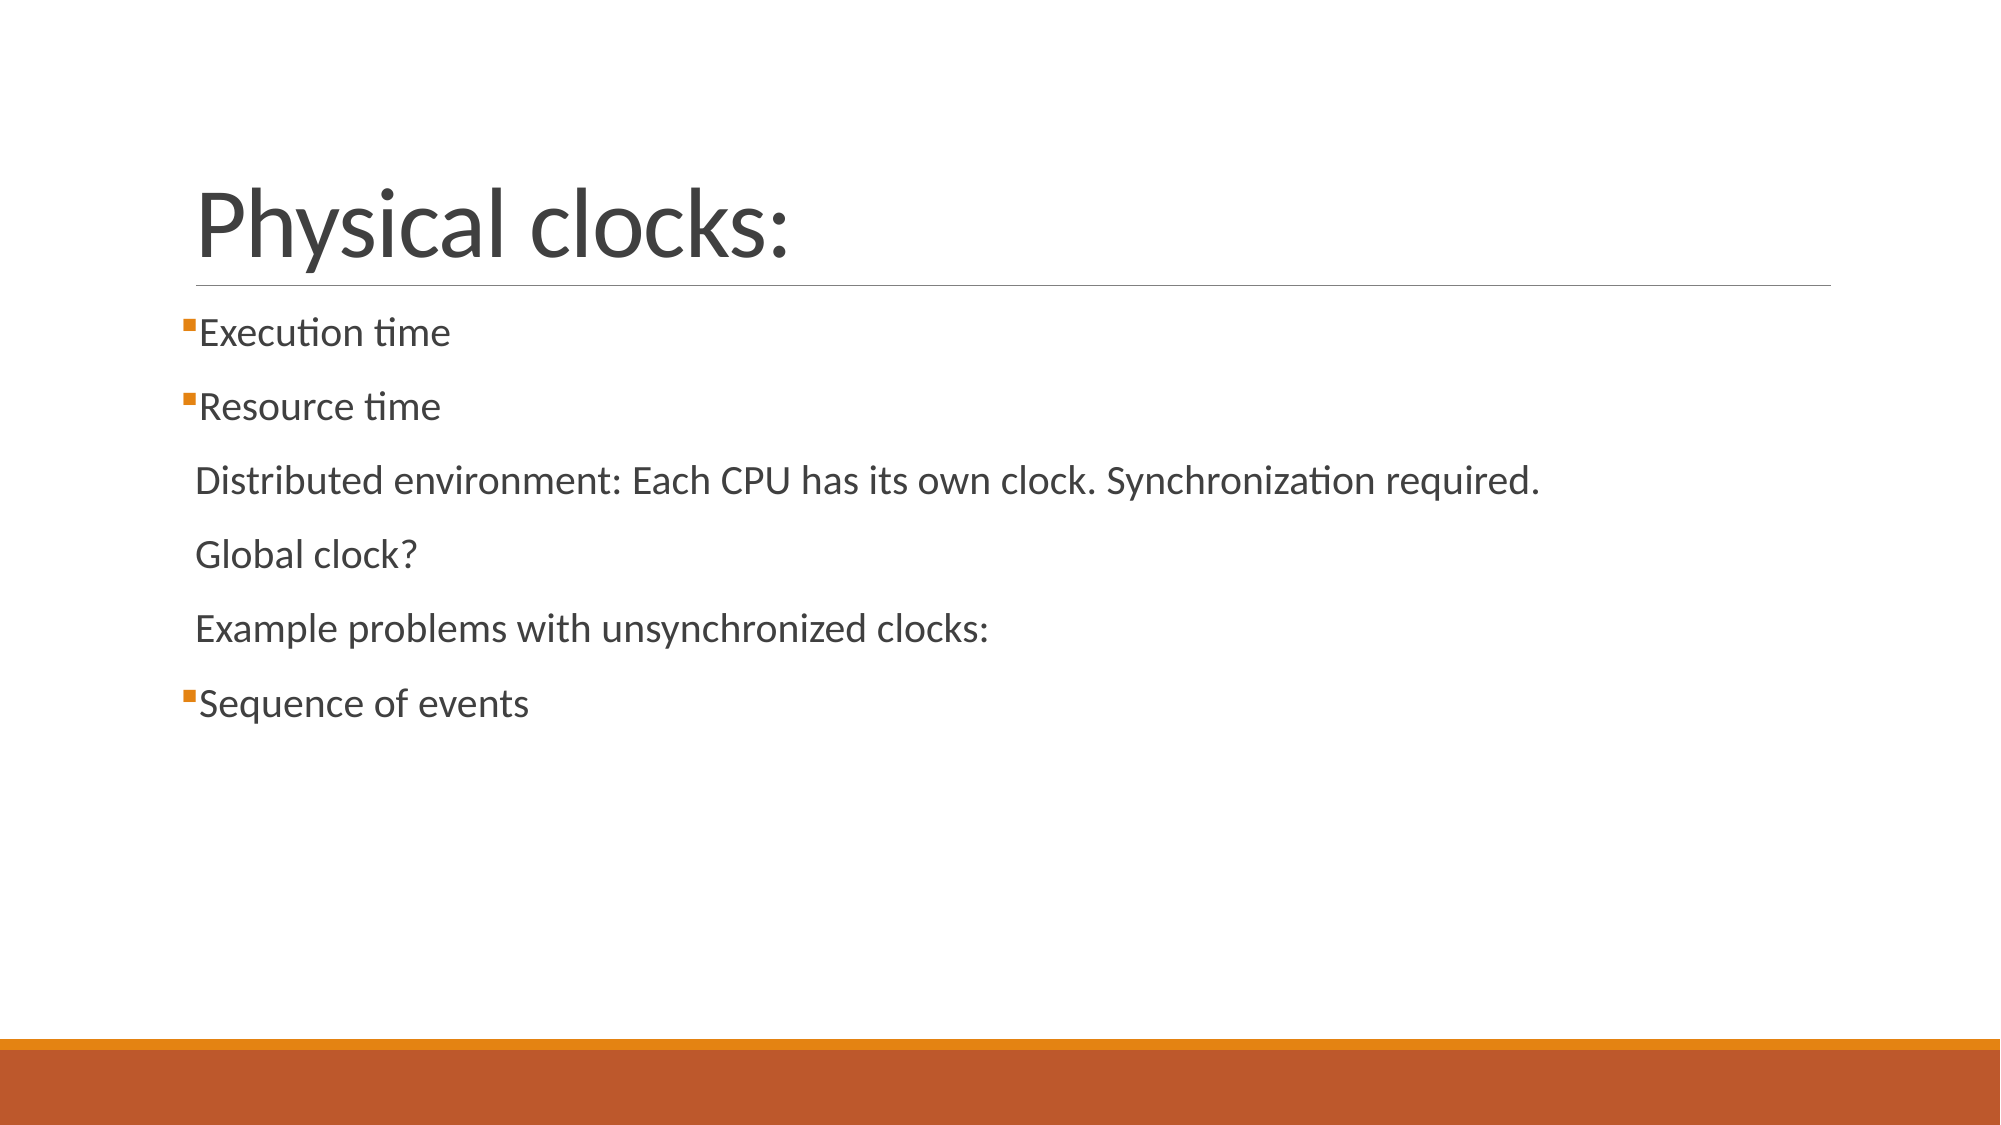

# Physical clocks:
Execution time
Resource time
Distributed environment: Each CPU has its own clock. Synchronization required.
Global clock?
Example problems with unsynchronized clocks:
Sequence of events